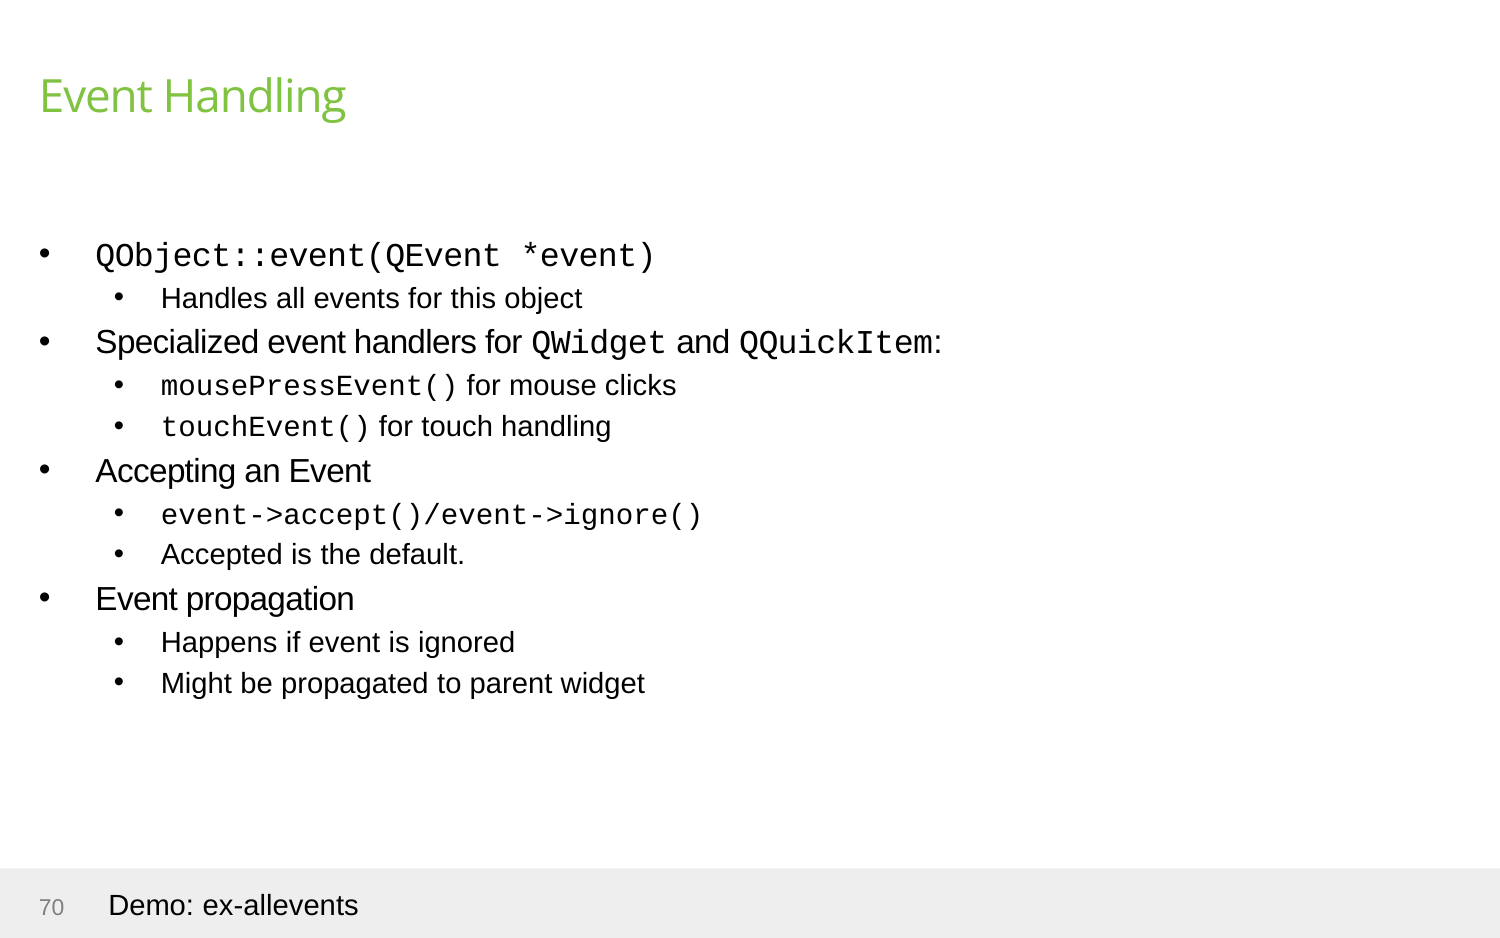

# Event Handling
QObject::event(QEvent *event)
Handles all events for this object
Specialized event handlers for QWidget and QQuickItem:
mousePressEvent() for mouse clicks
touchEvent() for touch handling
Accepting an Event
event->accept()/event->ignore()
Accepted is the default.
Event propagation
Happens if event is ignored
Might be propagated to parent widget
70
Demo: ex-allevents